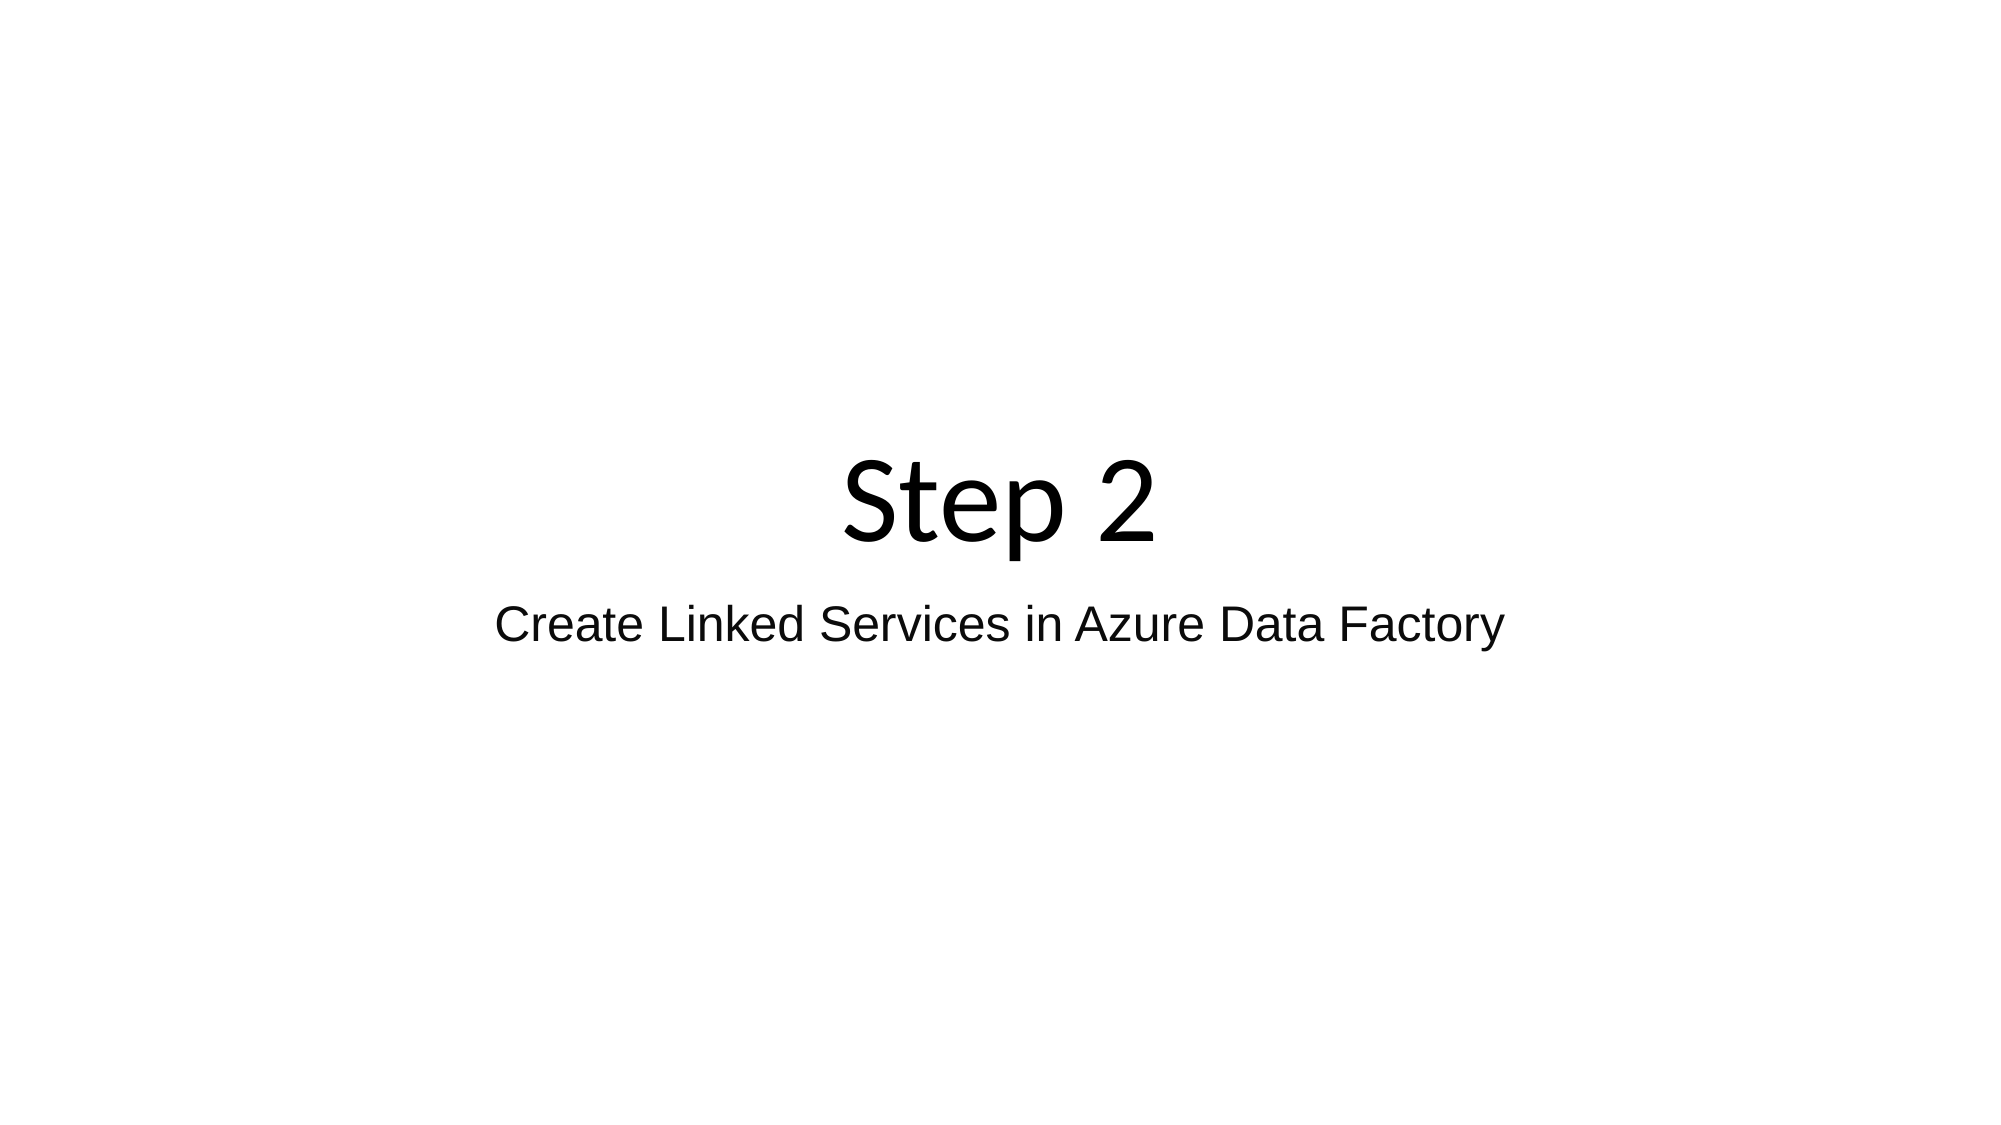

# Step 2
Create Linked Services in Azure Data Factory